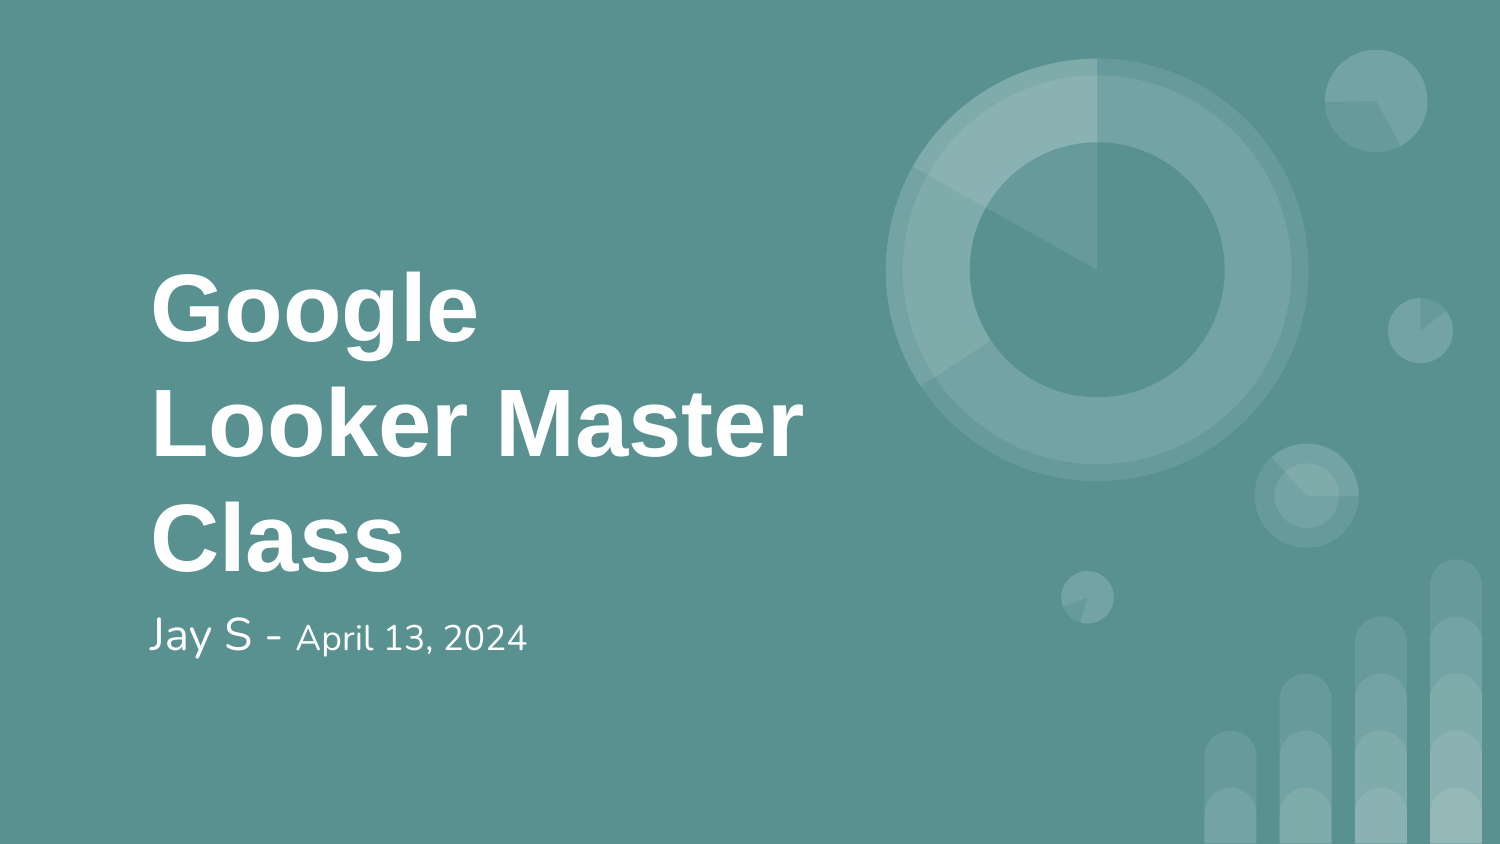

# Google Looker Master Class
Jay S - April 13, 2024